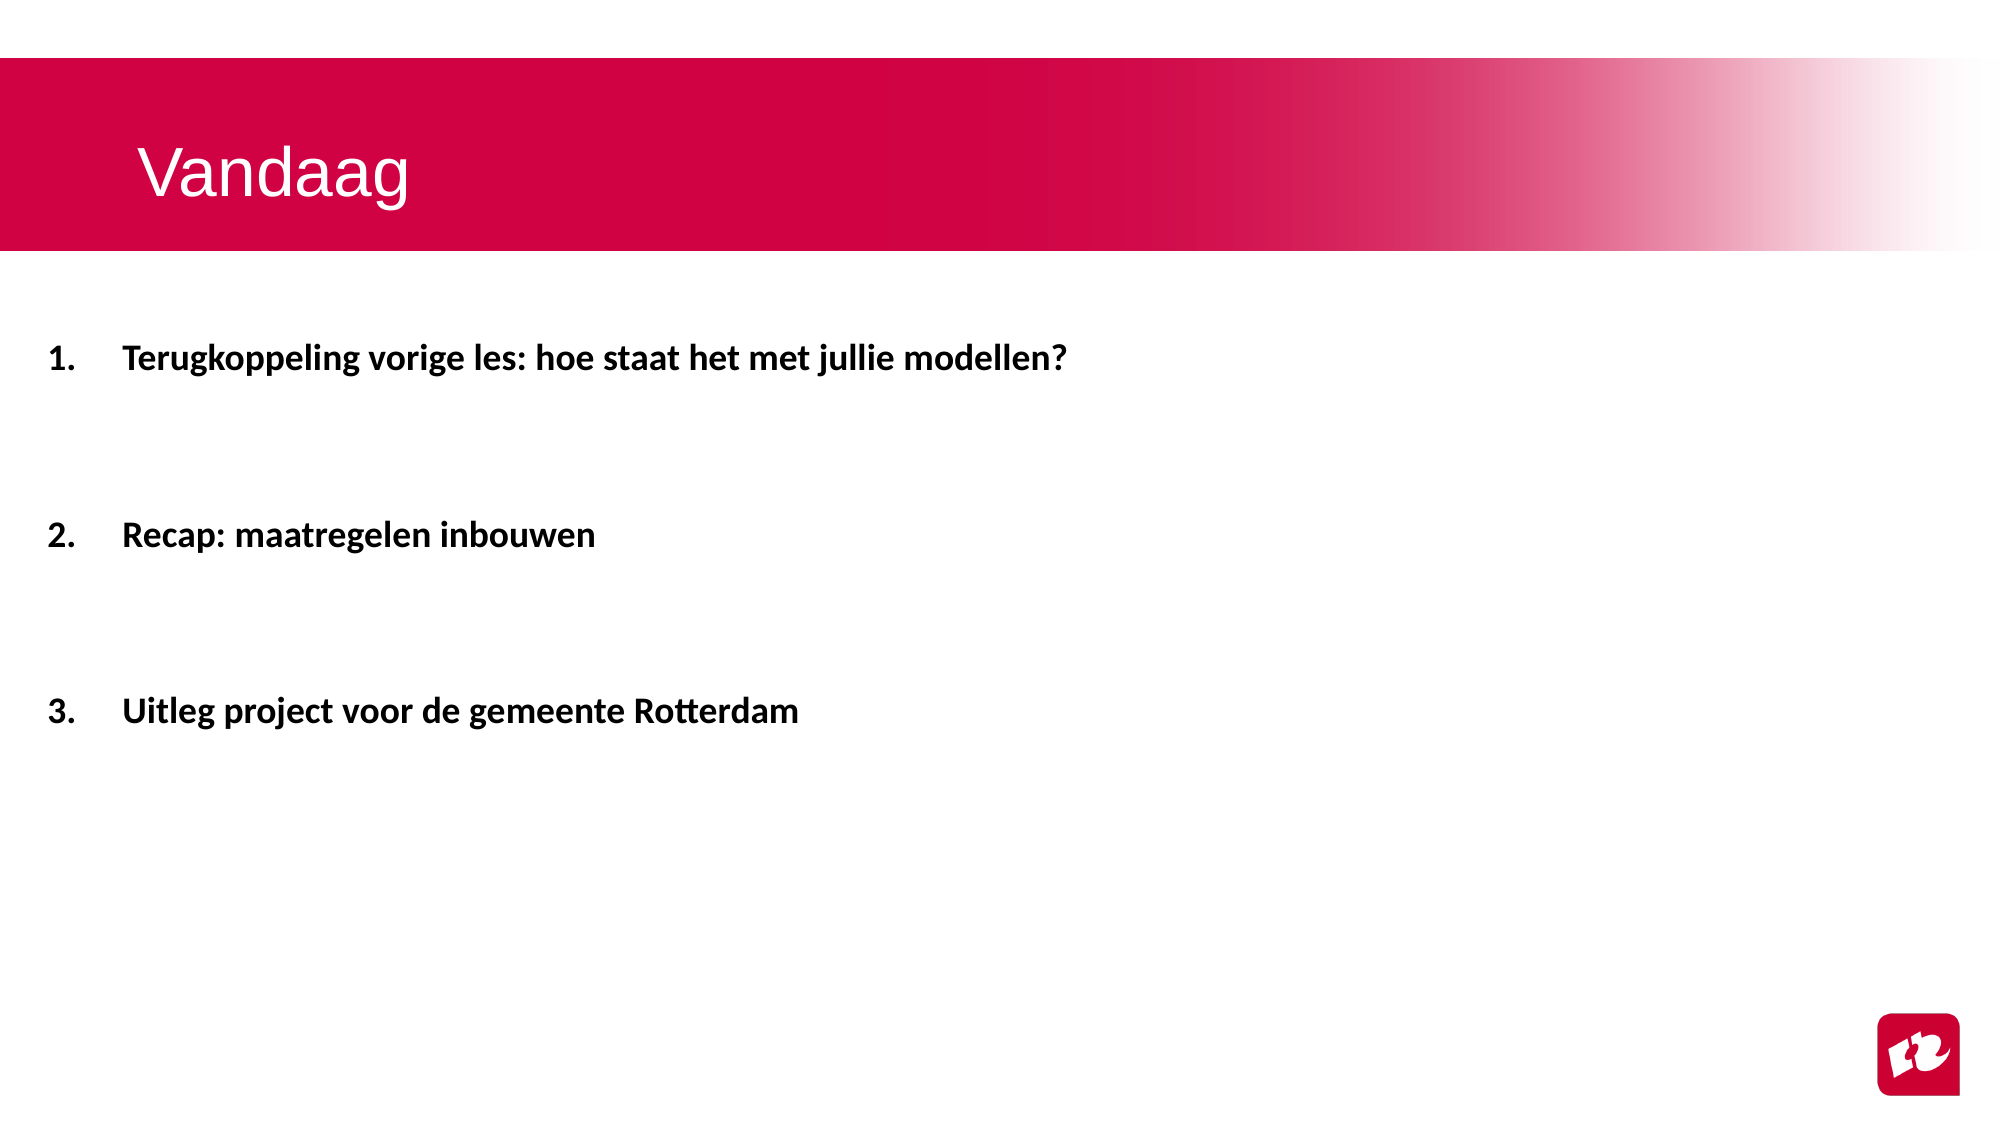

Vandaag
Terugkoppeling vorige les: hoe staat het met jullie modellen?

Recap: maatregelen inbouwen

Uitleg project voor de gemeente Rotterdam